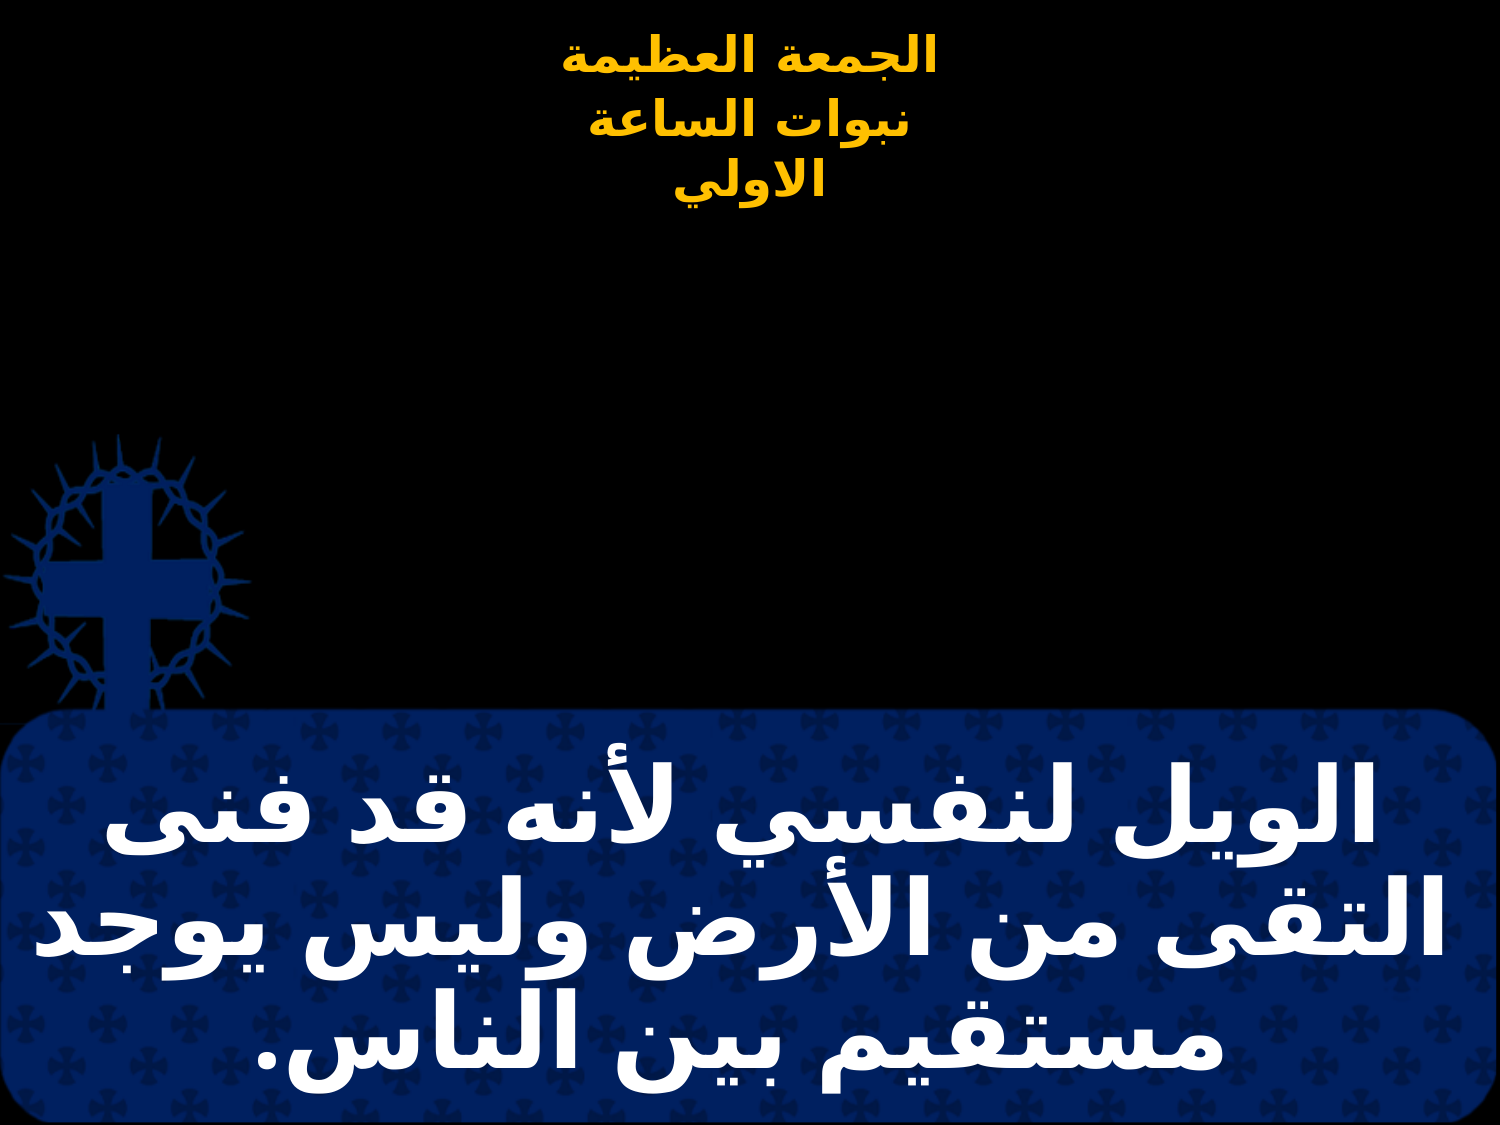

# الويل لنفسي لأنه قد فنى التقى من الأرض وليس يوجد مستقيم بين الناس.